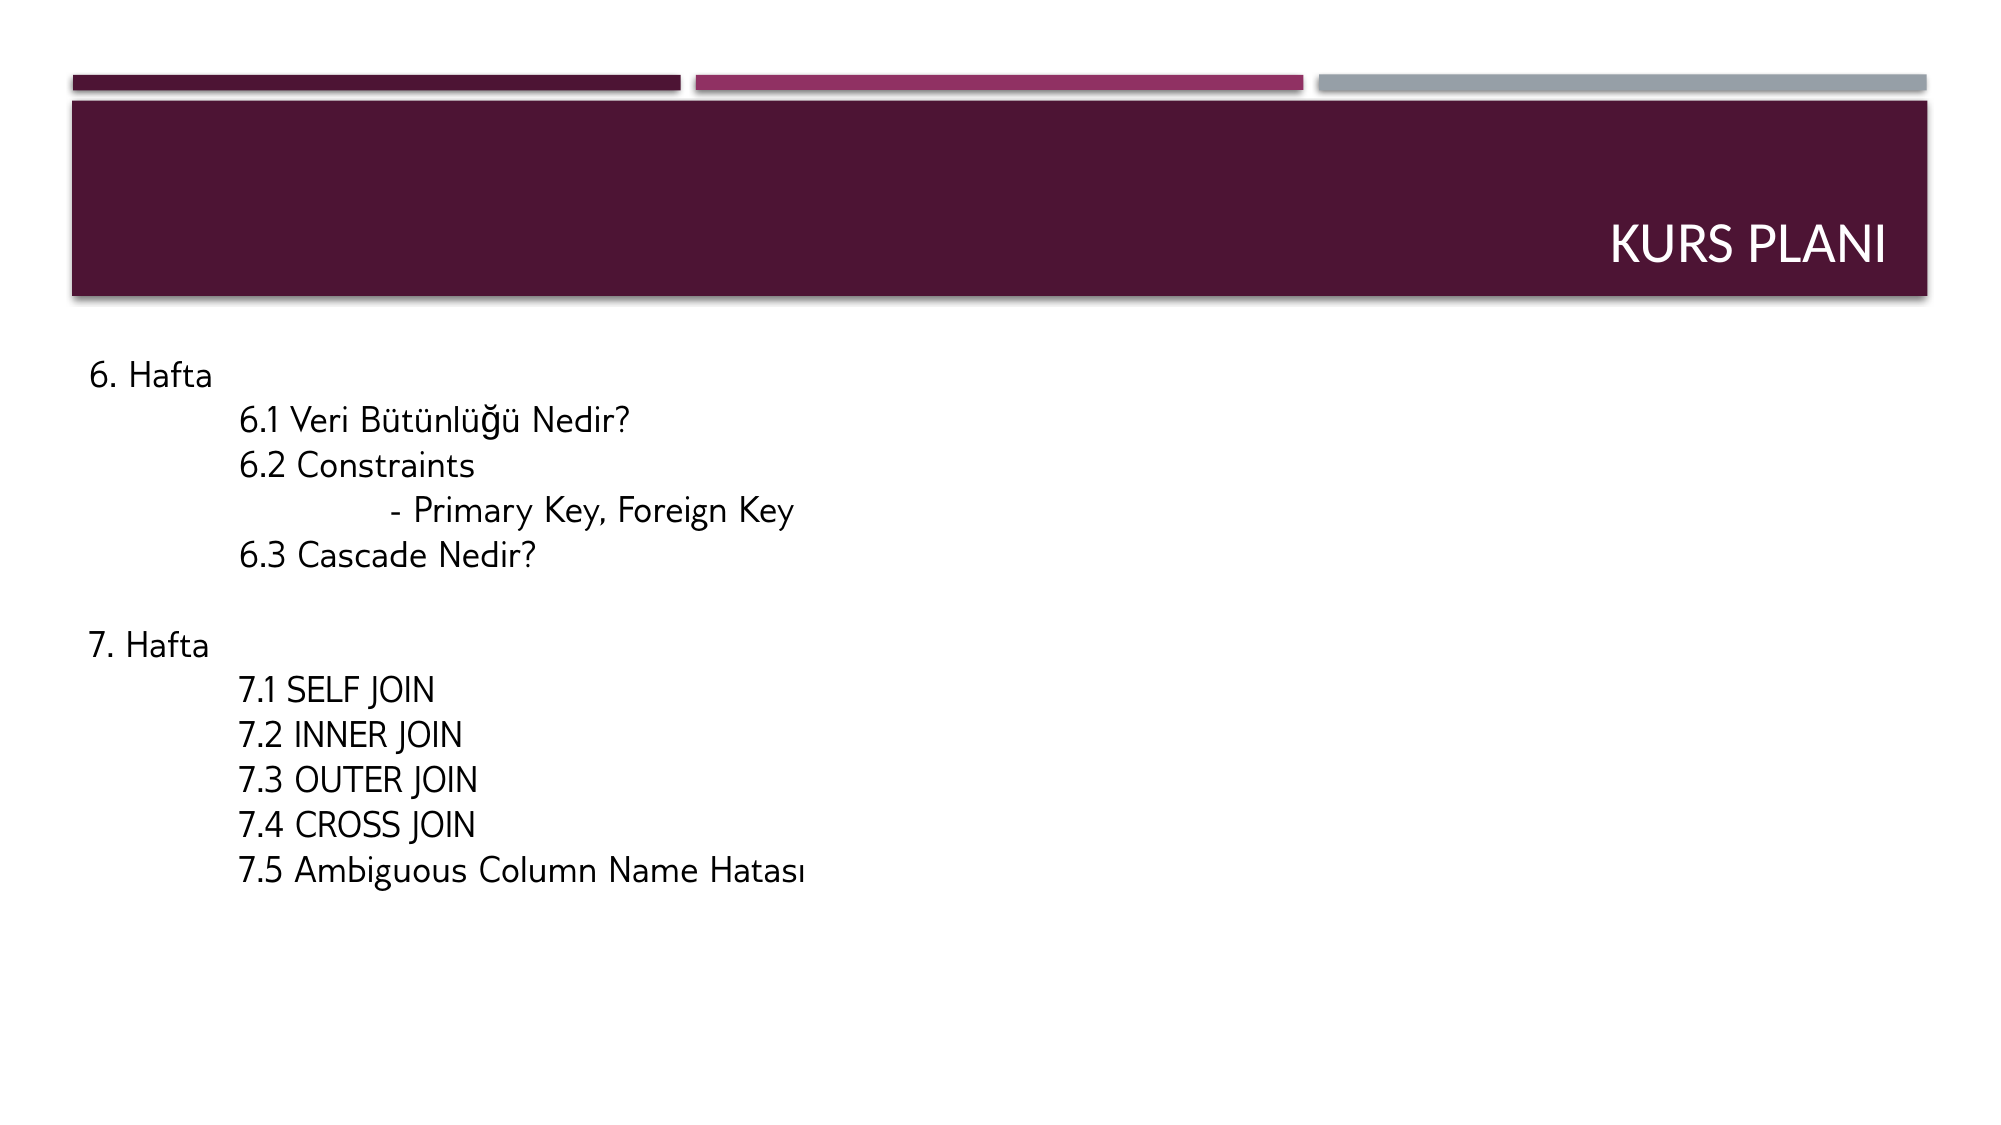

# Kurs planı
6. Hafta
	6.1 Veri Bütünlüğü Nedir?
	6.2 Constraints
		- Primary Key, Foreign Key
	6.3 Cascade Nedir?

7. Hafta
	7.1 SELF JOIN
	7.2 INNER JOIN
	7.3 OUTER JOIN
	7.4 CROSS JOIN
	7.5 Ambiguous Column Name Hatası